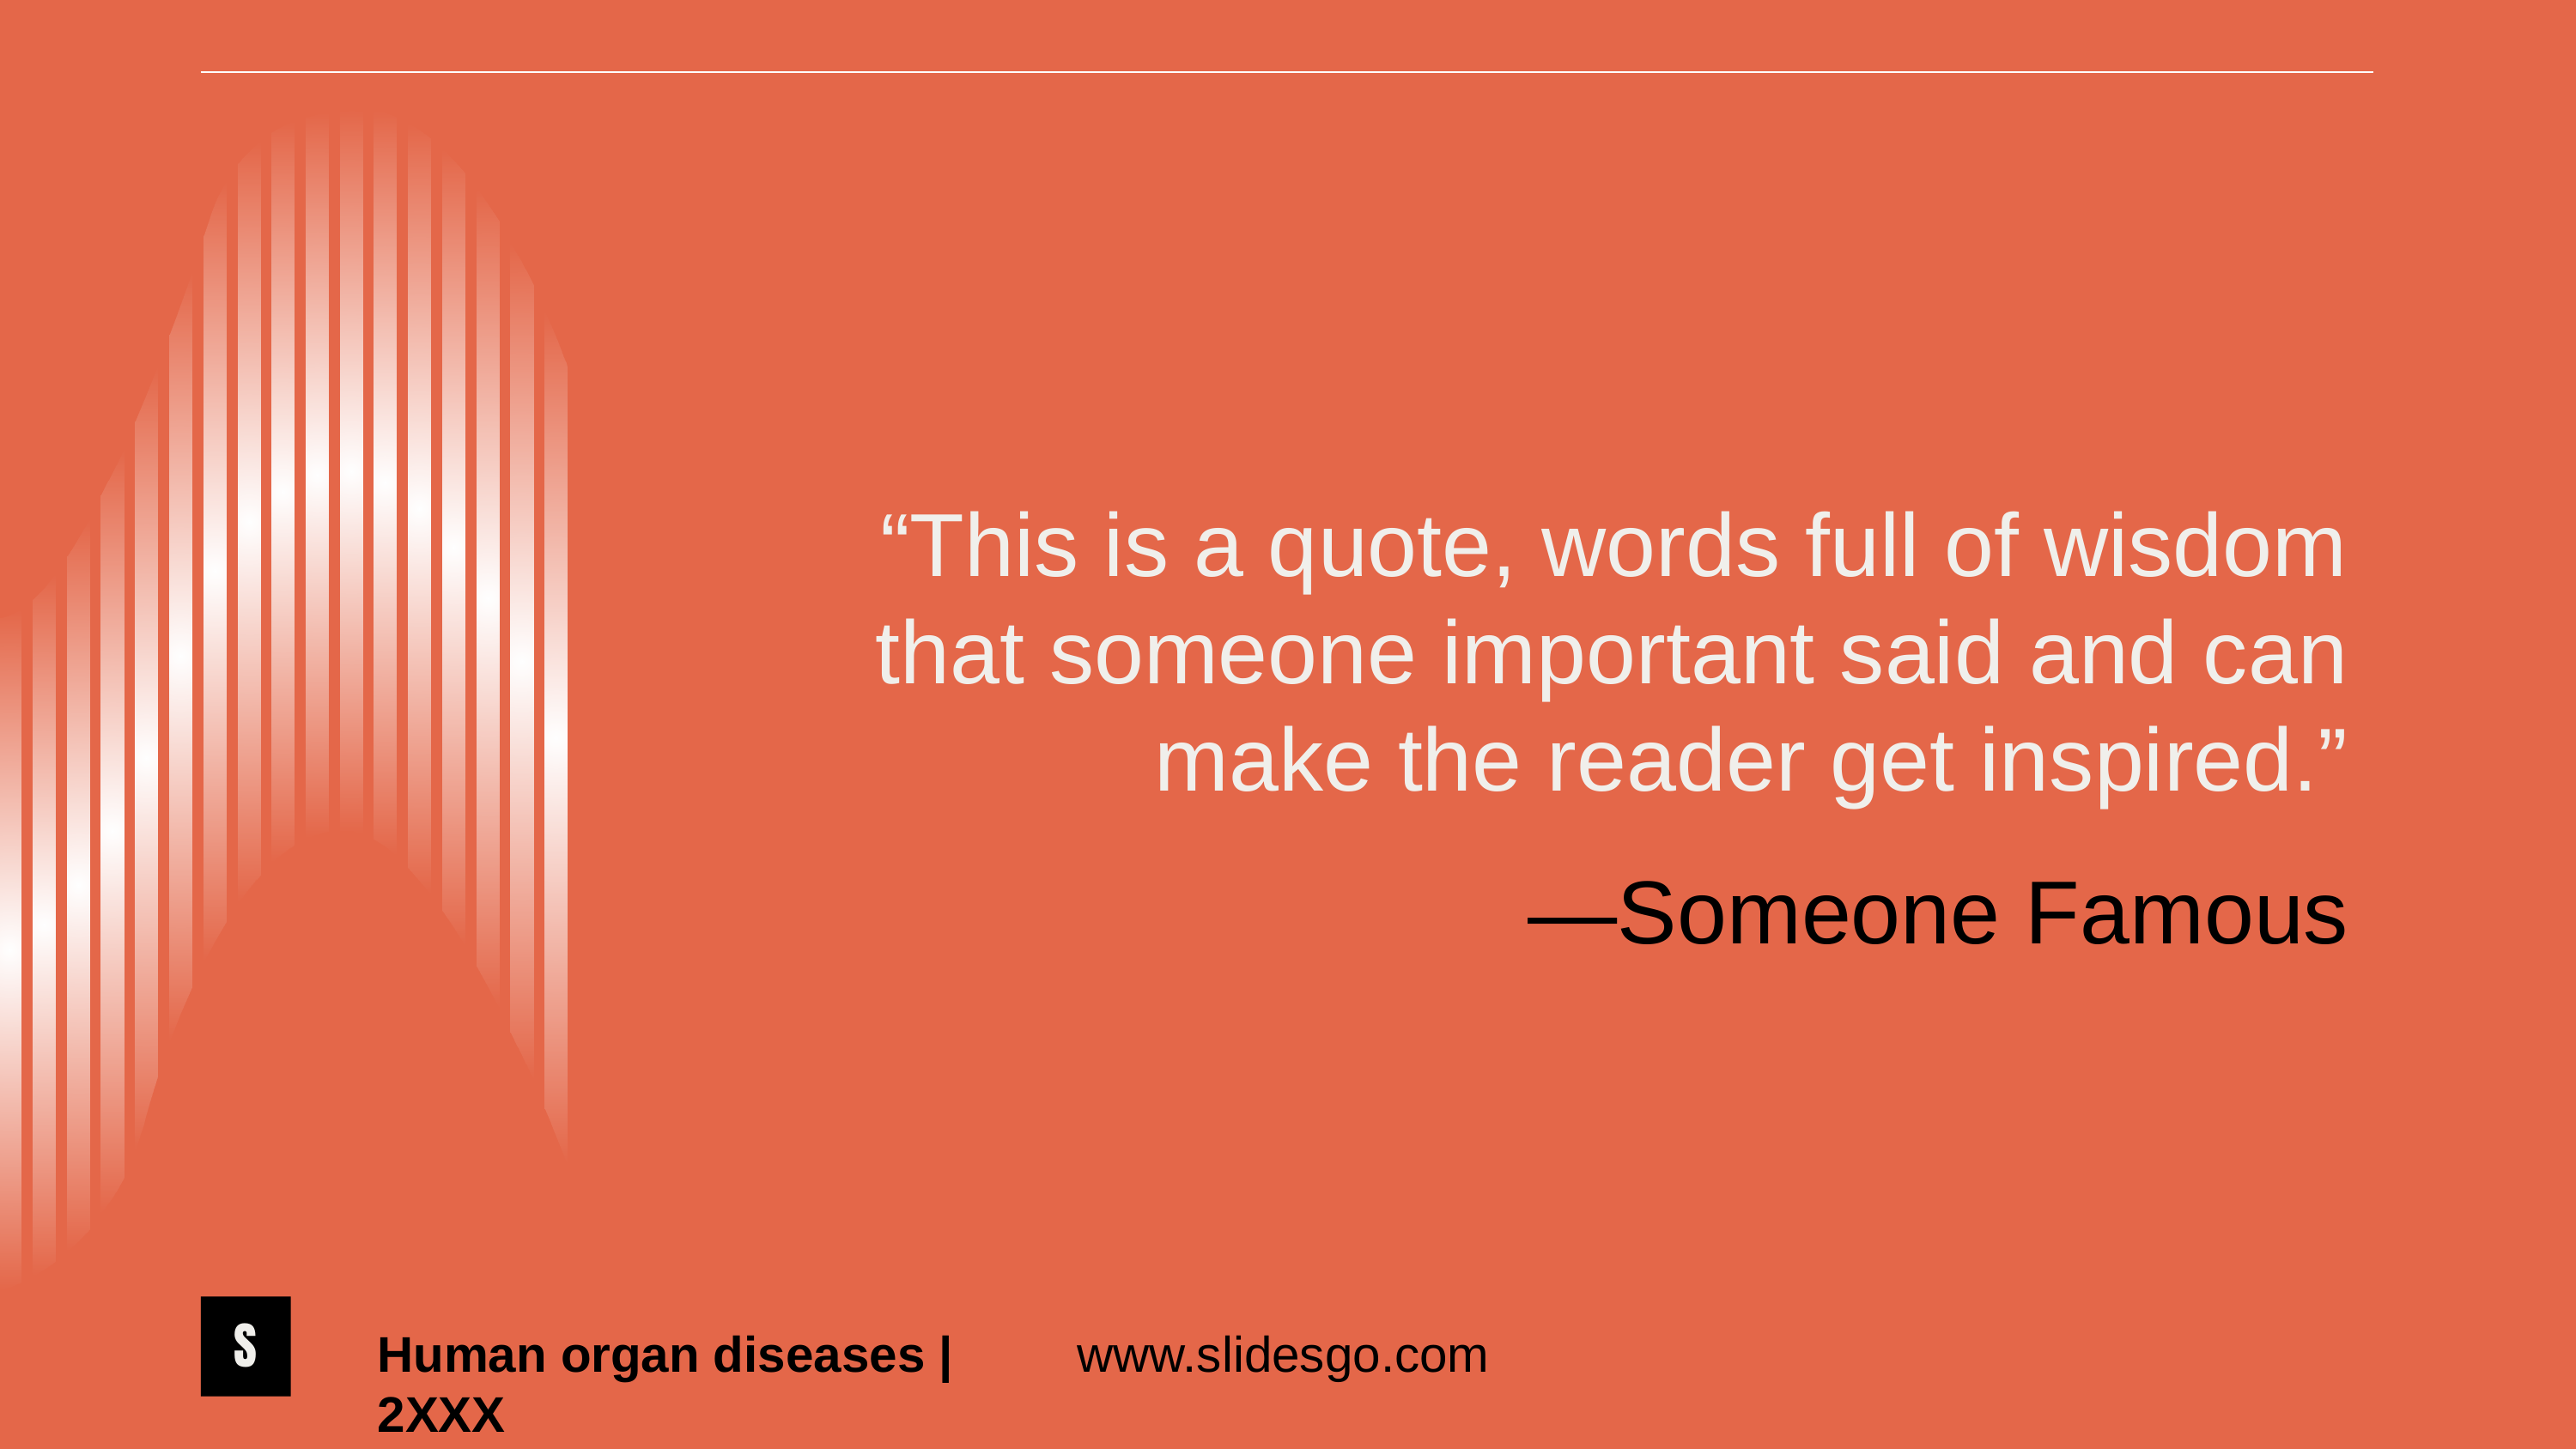

“This is a quote, words full of wisdom that someone important said and can make the reader get inspired.”
# —Someone Famous
S
Human organ diseases | 2XXX
www.slidesgo.com